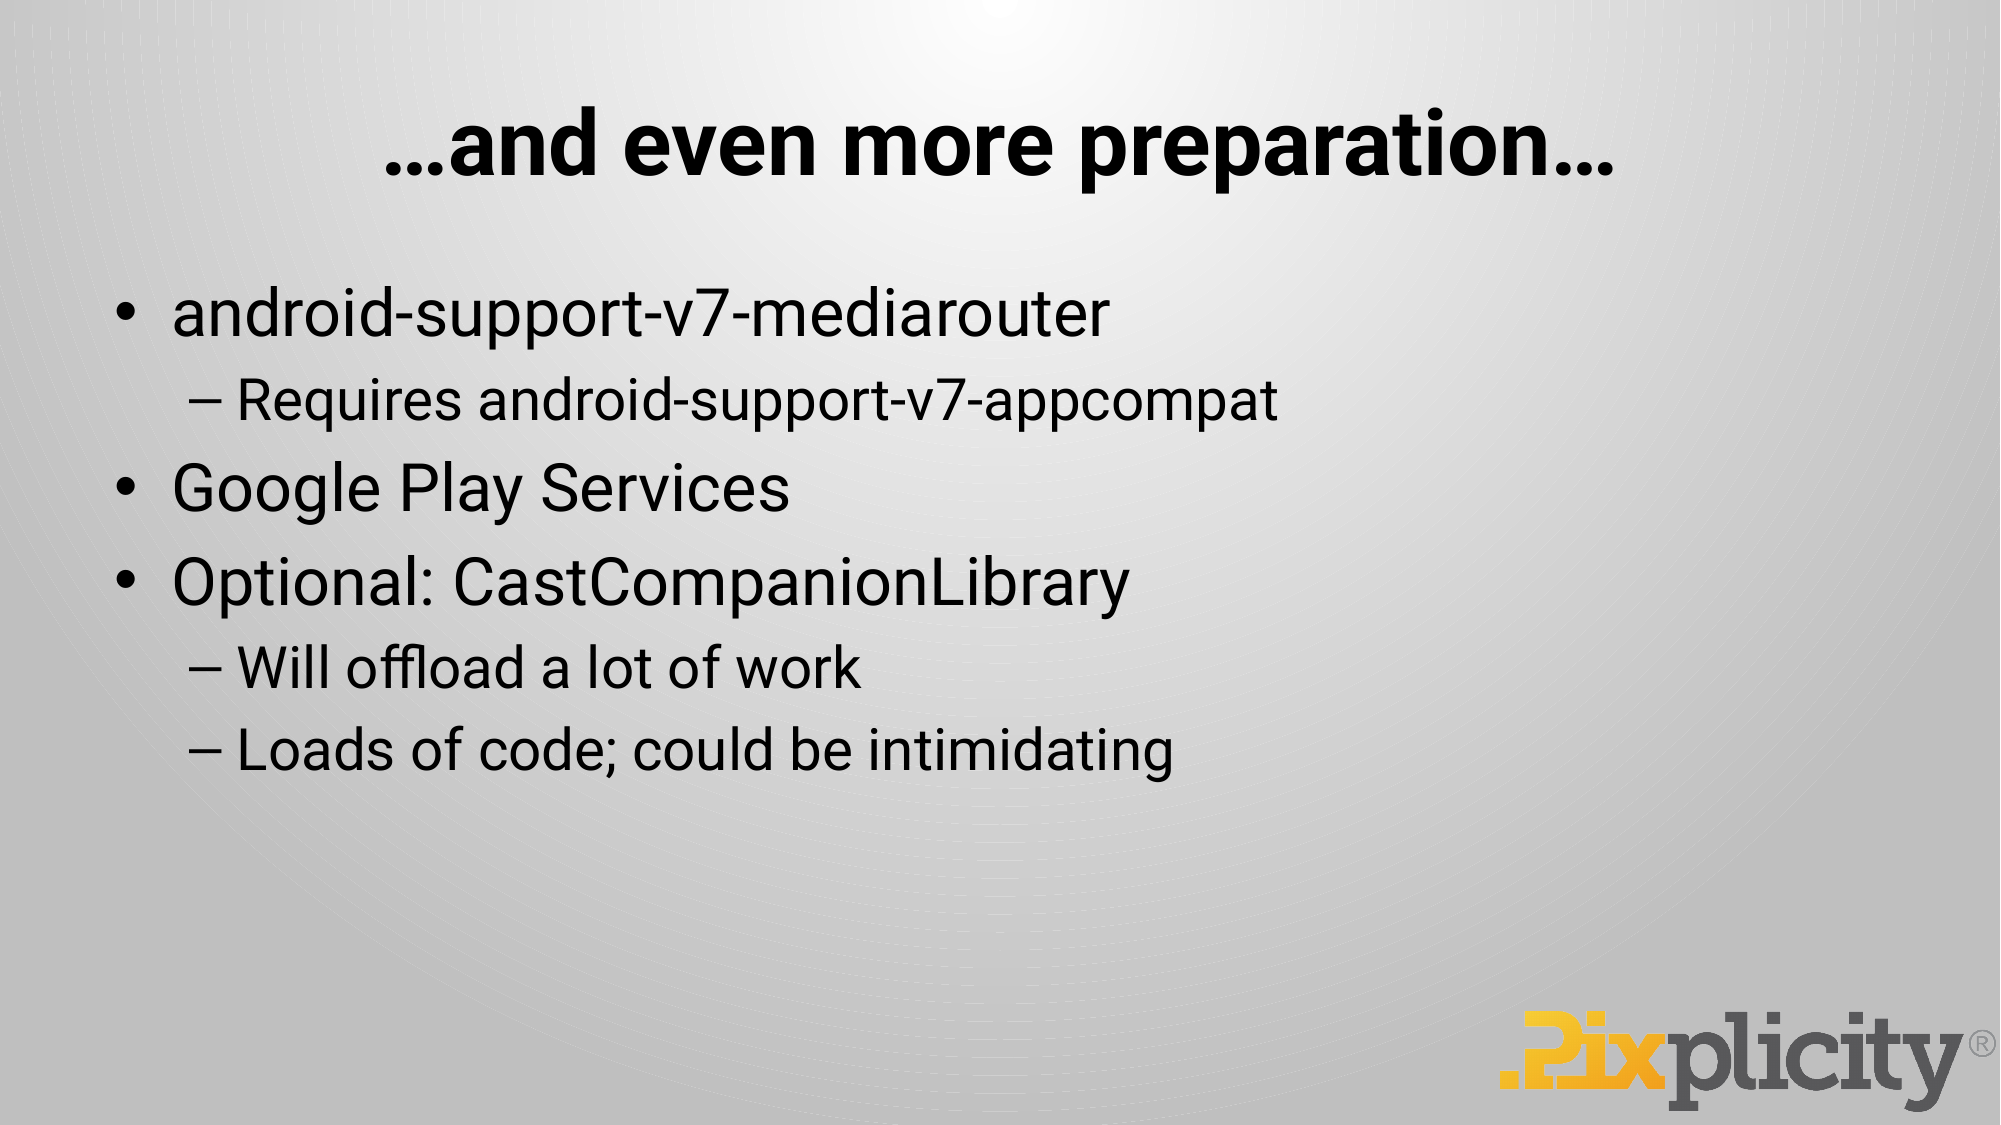

# …and even more preparation…
android-support-v7-mediarouter
Requires android-support-v7-appcompat
Google Play Services
Optional: CastCompanionLibrary
Will offload a lot of work
Loads of code; could be intimidating